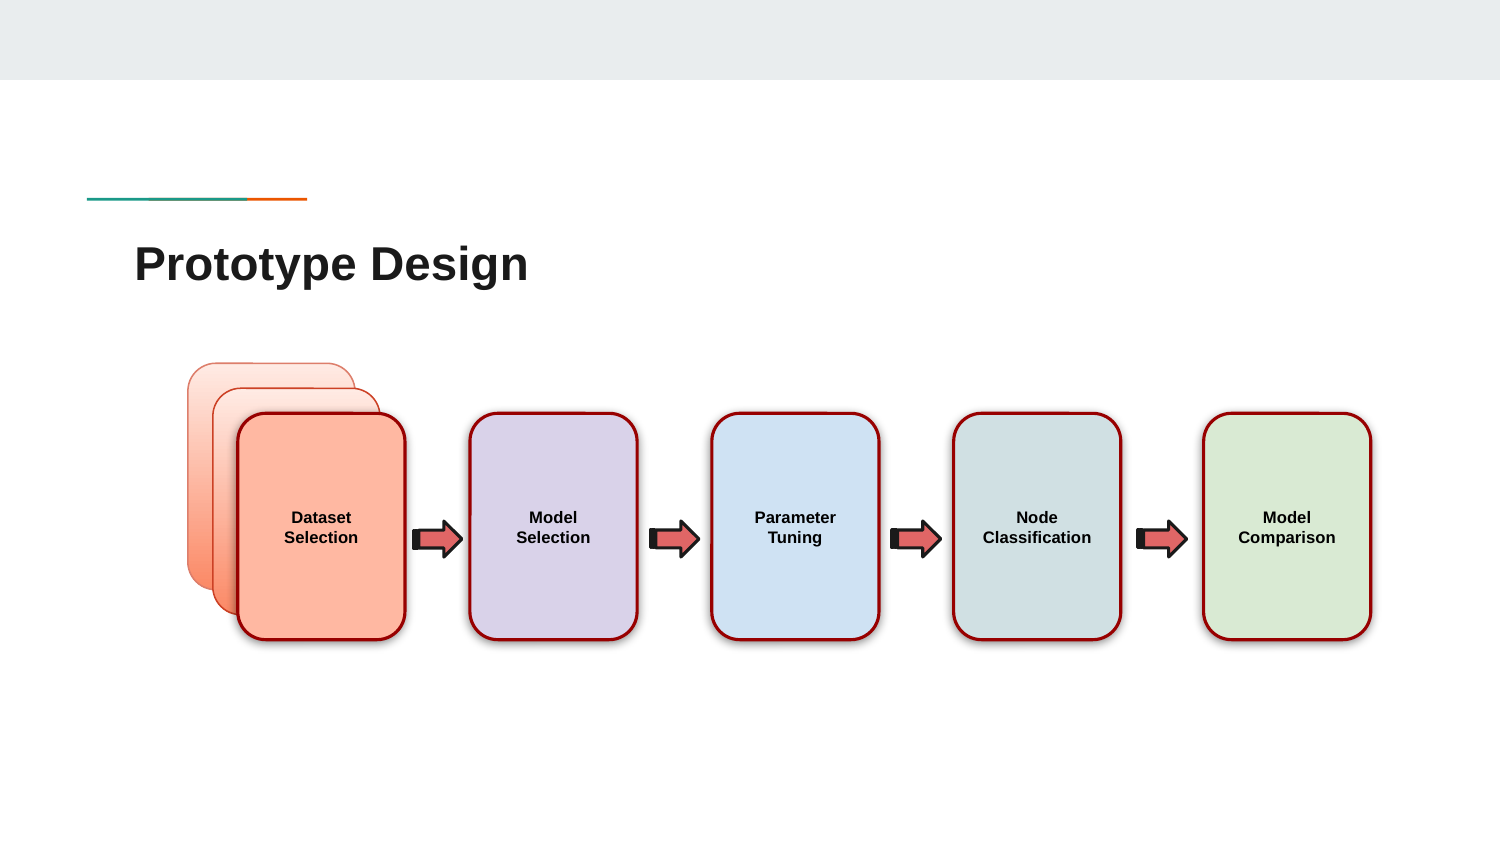

# Prototype Design

Dataset Selection
Model Selection
Parameter Tuning
Node Classification
Model Comparison